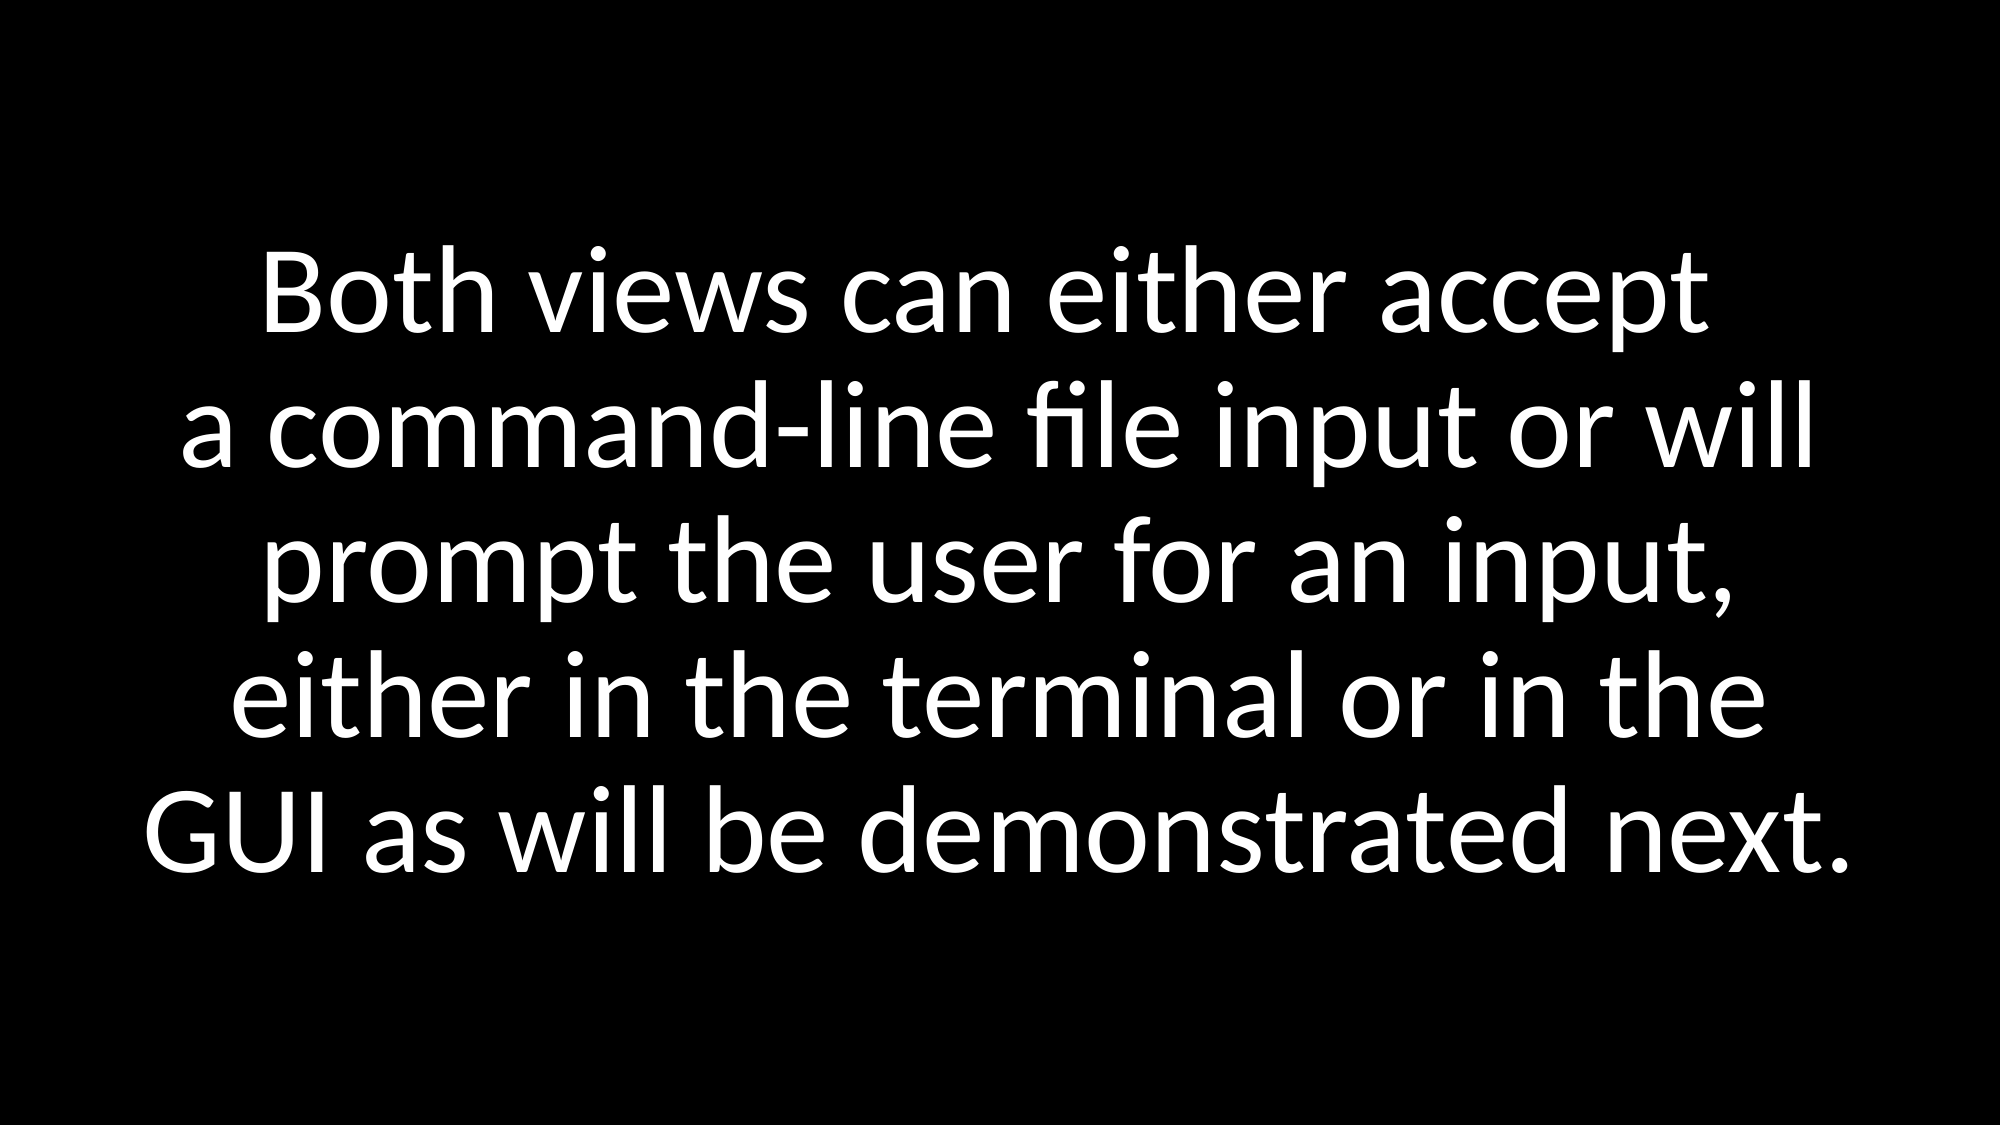

# Both views can either accept a command-line file input or will prompt the user for an input, either in the terminal or in the GUI as will be demonstrated next.